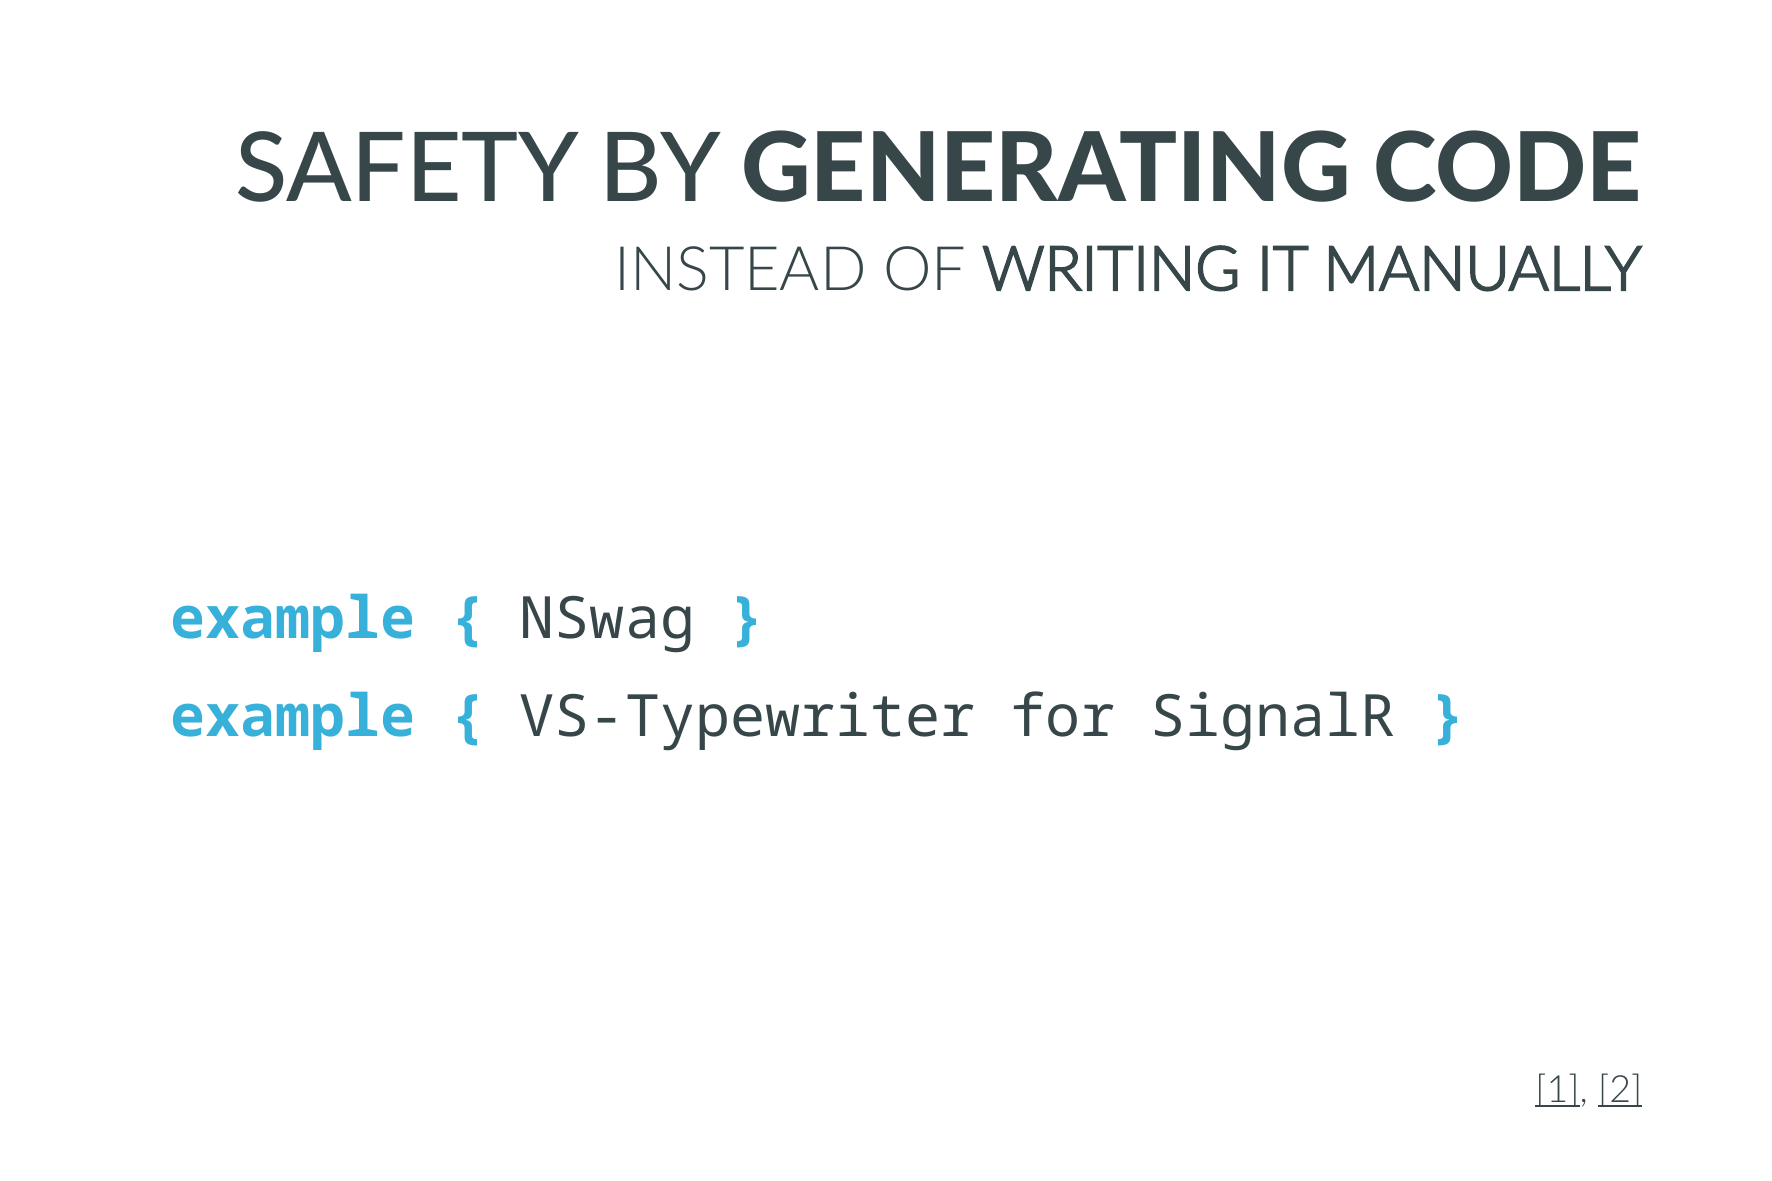

# Safety by generating Code
instead of writing it manually
example { NSwag }
example { VS-Typewriter for SignalR }
[1], [2]